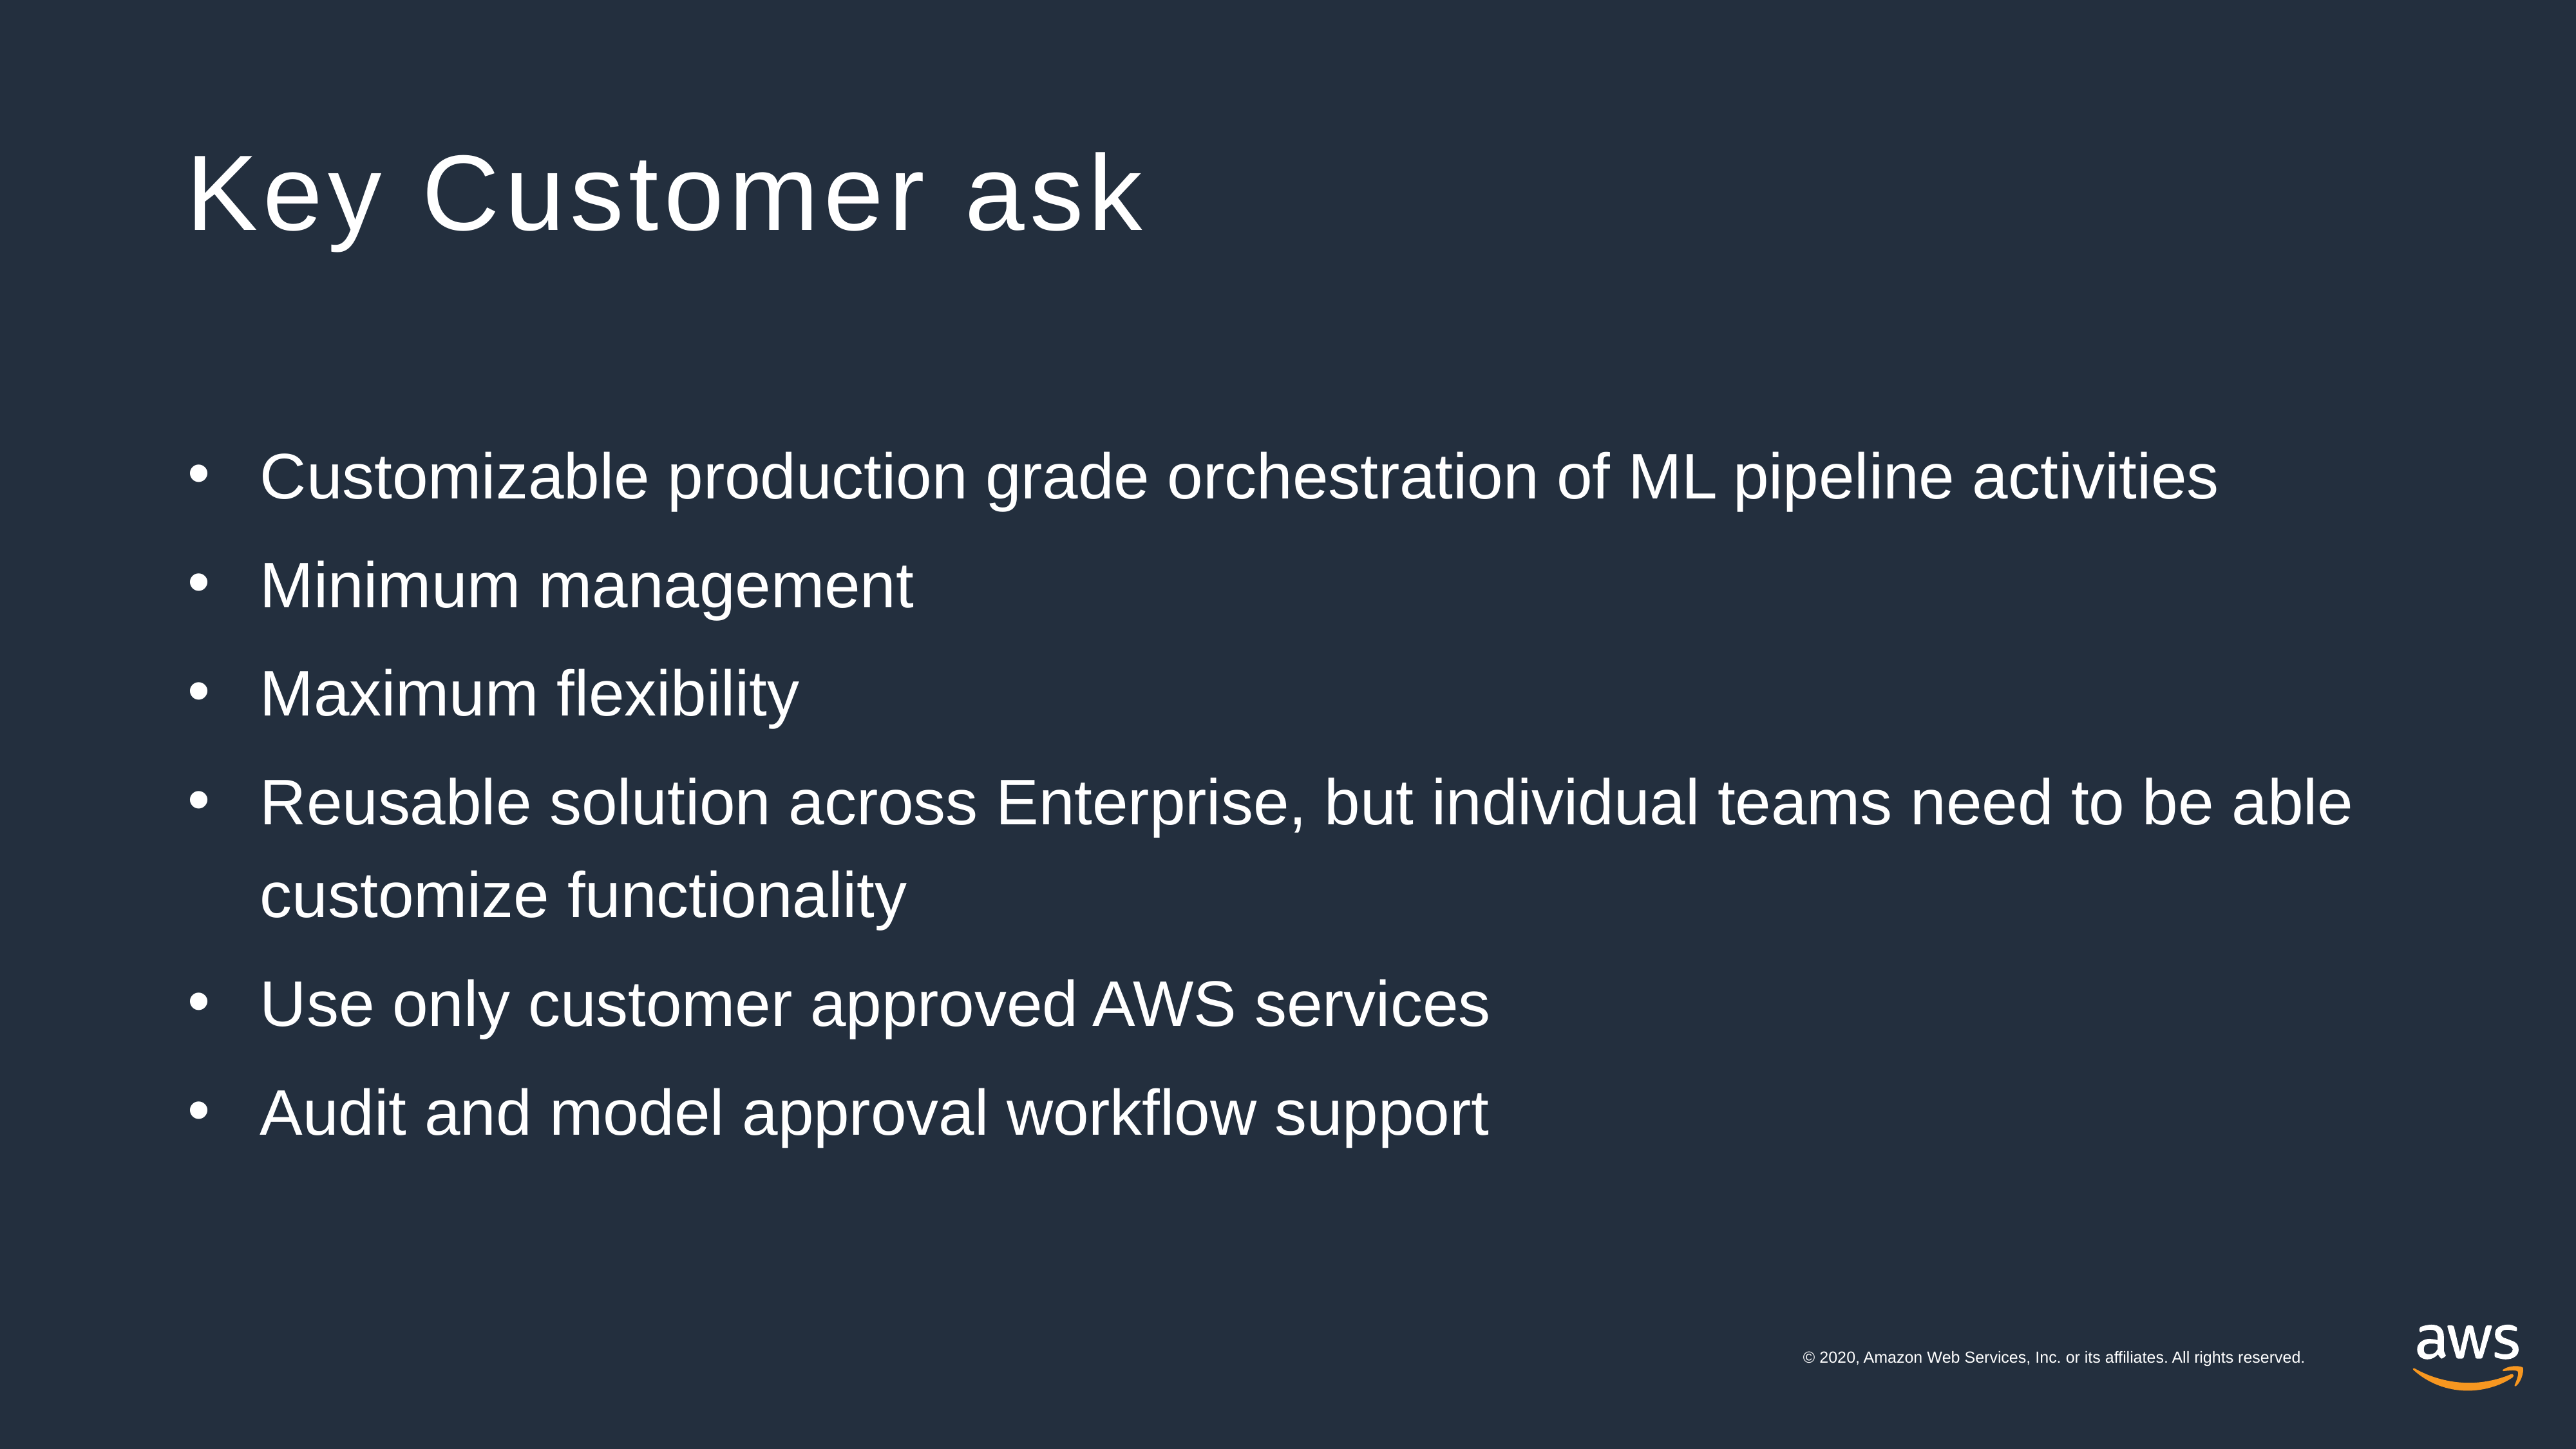

# Key Customer ask
Customizable production grade orchestration of ML pipeline activities
Minimum management
Maximum flexibility
Reusable solution across Enterprise, but individual teams need to be able customize functionality
Use only customer approved AWS services
Audit and model approval workflow support

© 2020, Amazon Web Services, Inc. or its affiliates. All rights reserved.